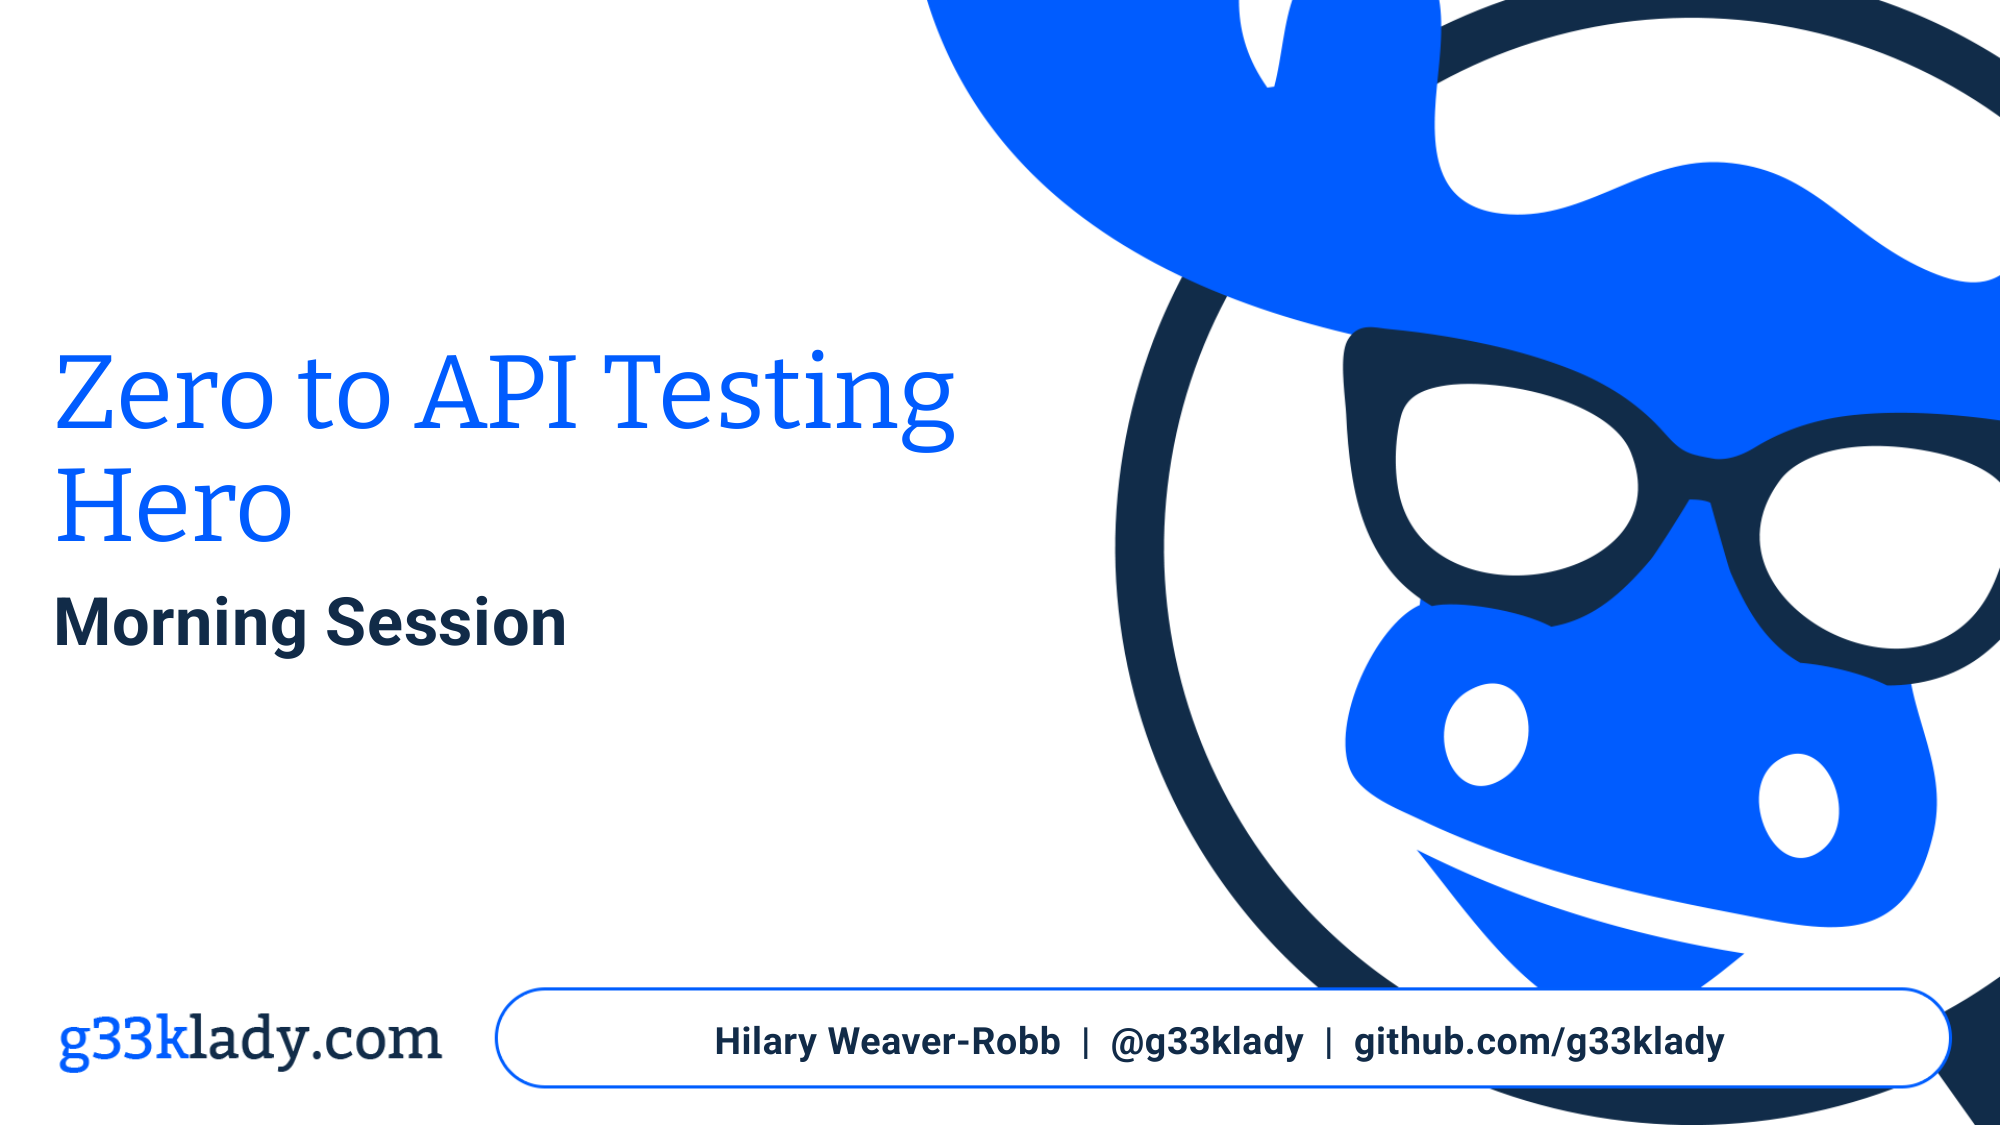

# Zero to API Testing Hero
Morning Session
Hilary Weaver-Robb  |  @g33klady  |  github.com/g33klady